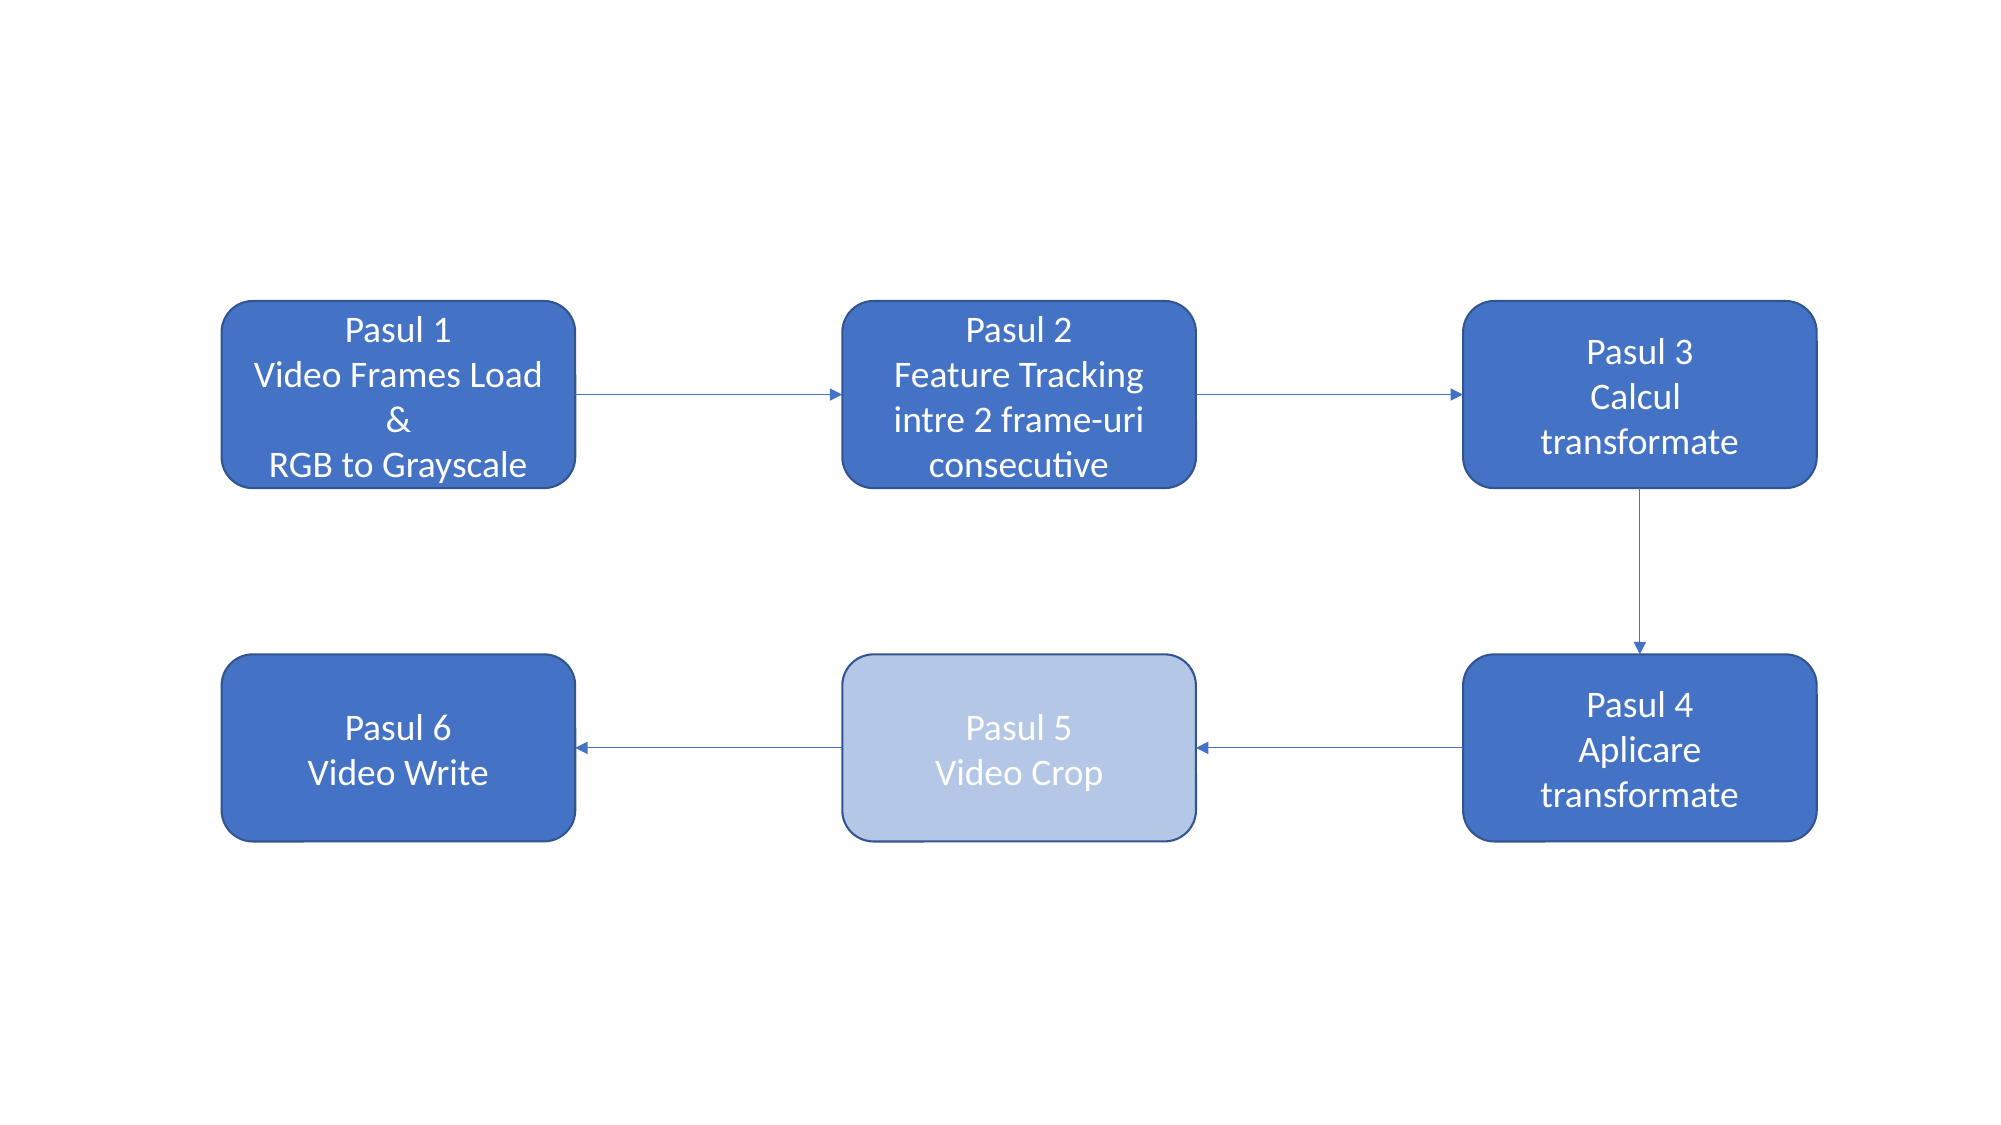

Pasul 1
Video Frames Load
&
RGB to Grayscale
Pasul 2
Feature Tracking intre 2 frame-uri consecutive
Pasul 3
Calcul
transformate
Pasul 6
Video Write
Pasul 5
Video Crop
Pasul 4
Aplicare
transformate